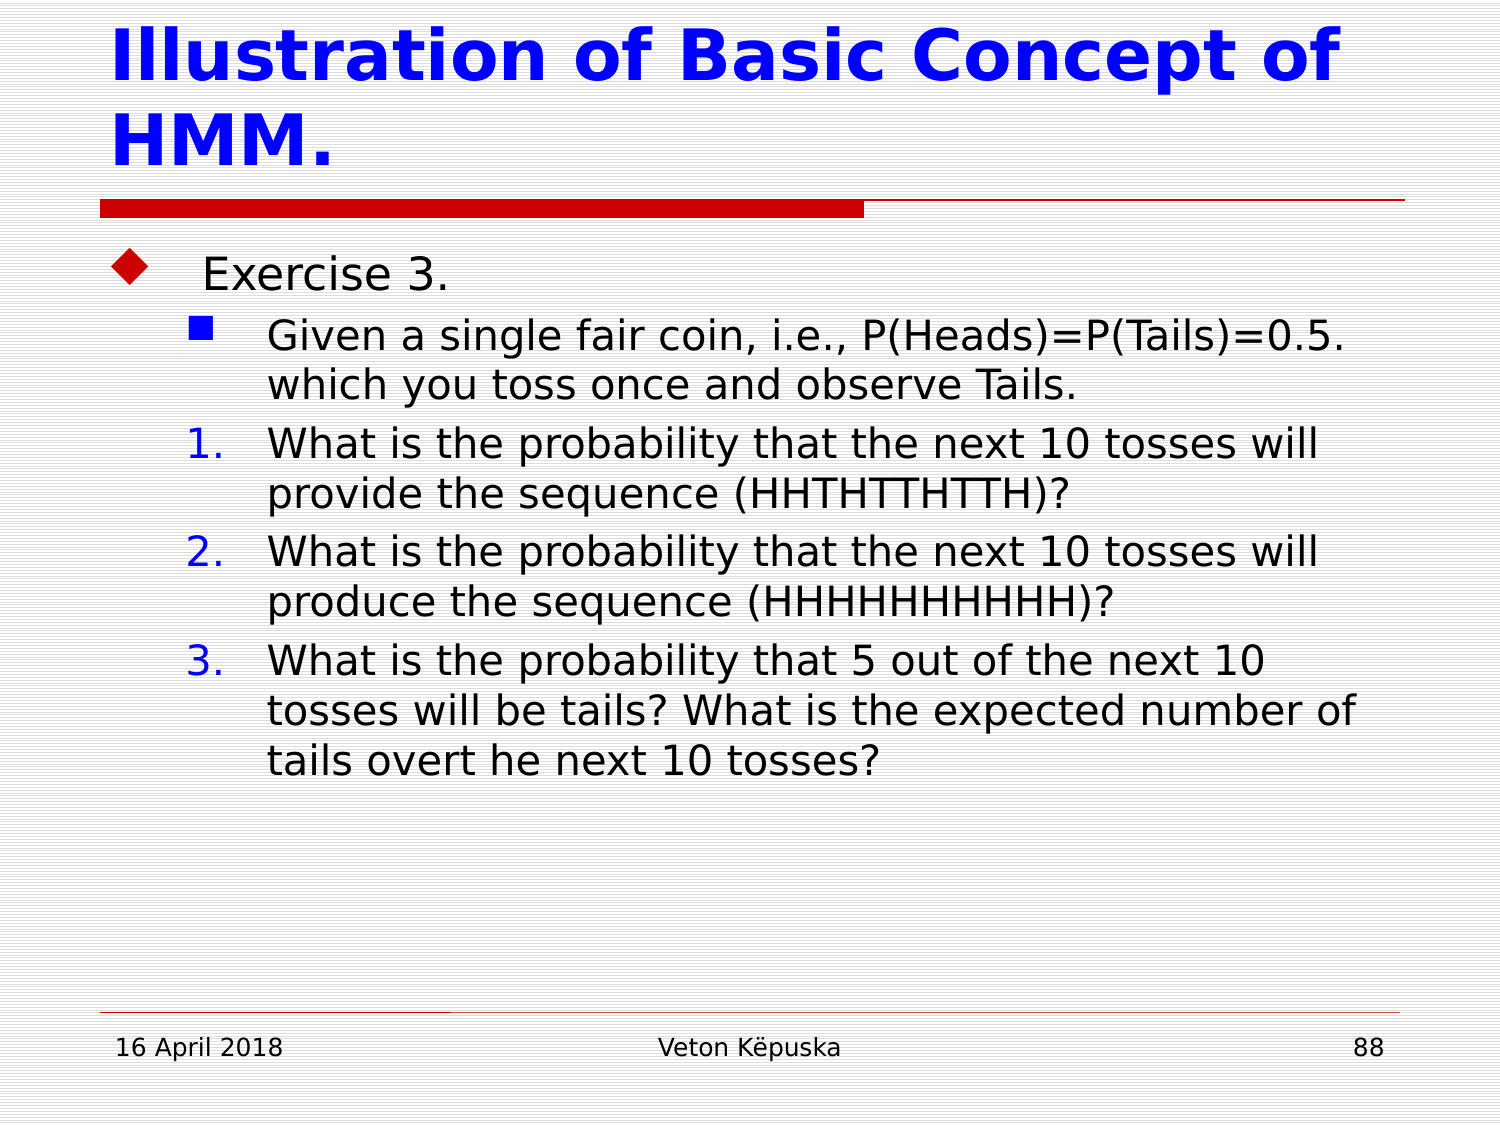

# Illustration of Basic Concept of HMM.
Exercise 3.
Given a single fair coin, i.e., P(Heads)=P(Tails)=0.5. which you toss once and observe Tails.
What is the probability that the next 10 tosses will provide the sequence (HHTHTTHTTH)?
What is the probability that the next 10 tosses will produce the sequence (HHHHHHHHHH)?
What is the probability that 5 out of the next 10 tosses will be tails? What is the expected number of tails overt he next 10 tosses?
16 April 2018
Veton Këpuska
88